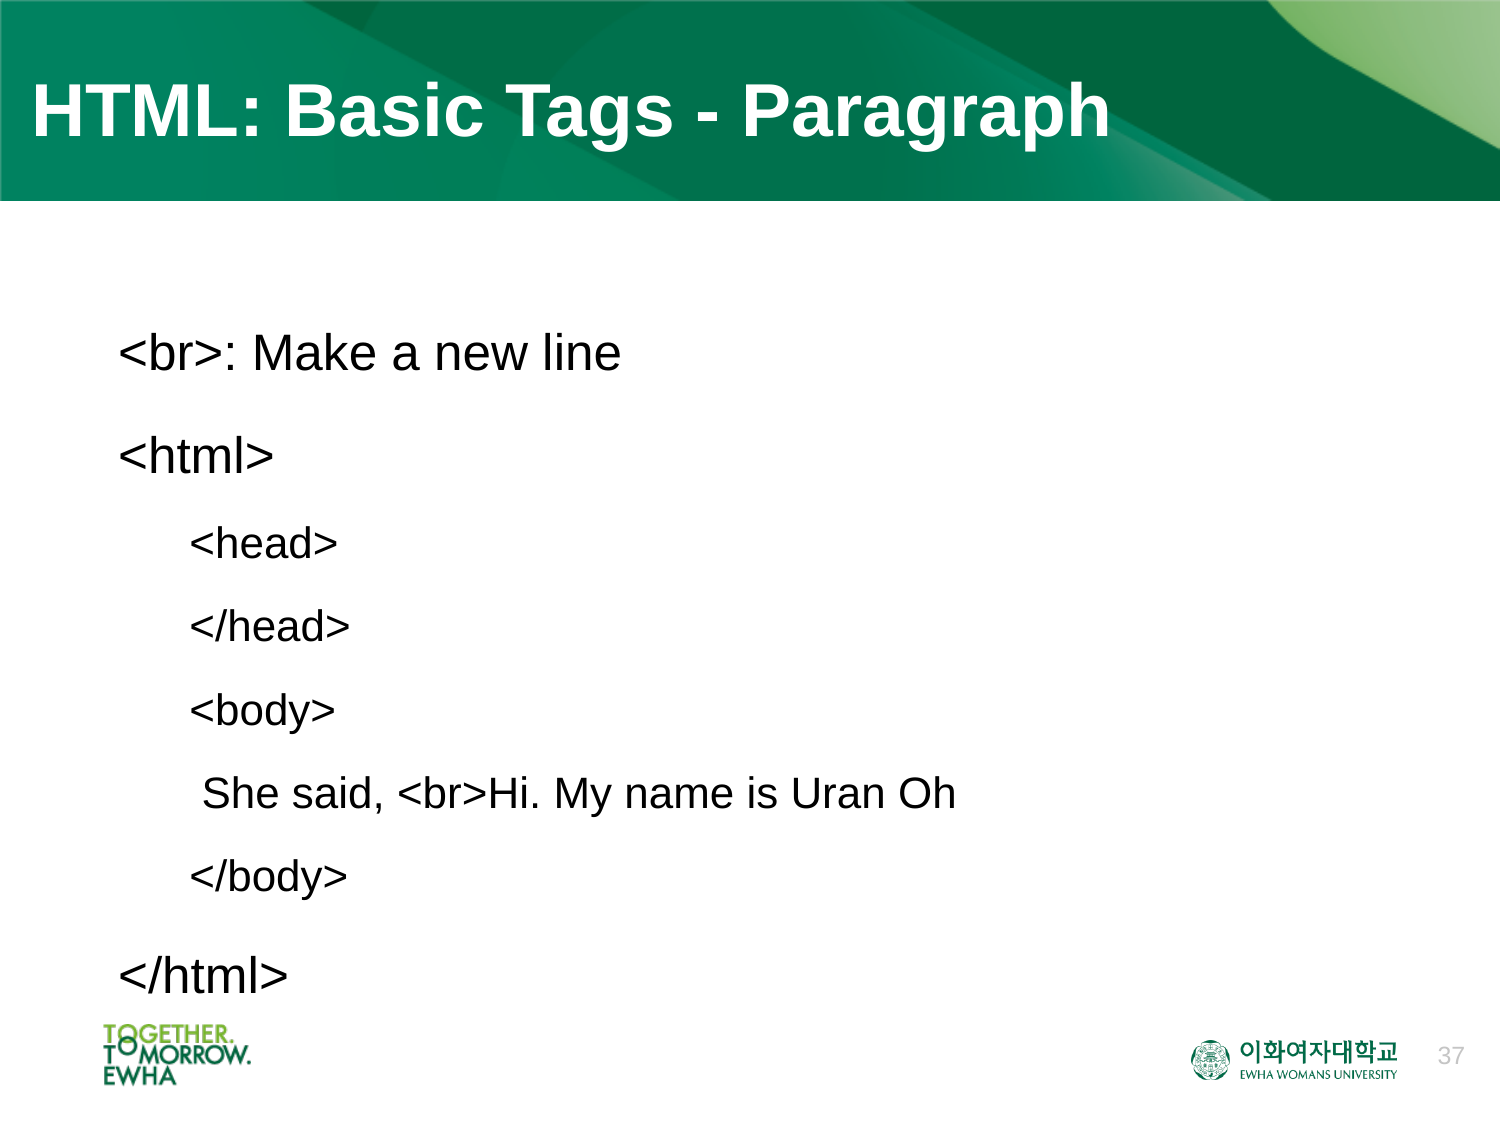

# HTML: Basic Tags - Paragraph
<br>: Make a new line
<html>
<head>
</head>
<body>
	 She said, <br>Hi. My name is Uran Oh
</body>
</html>
37